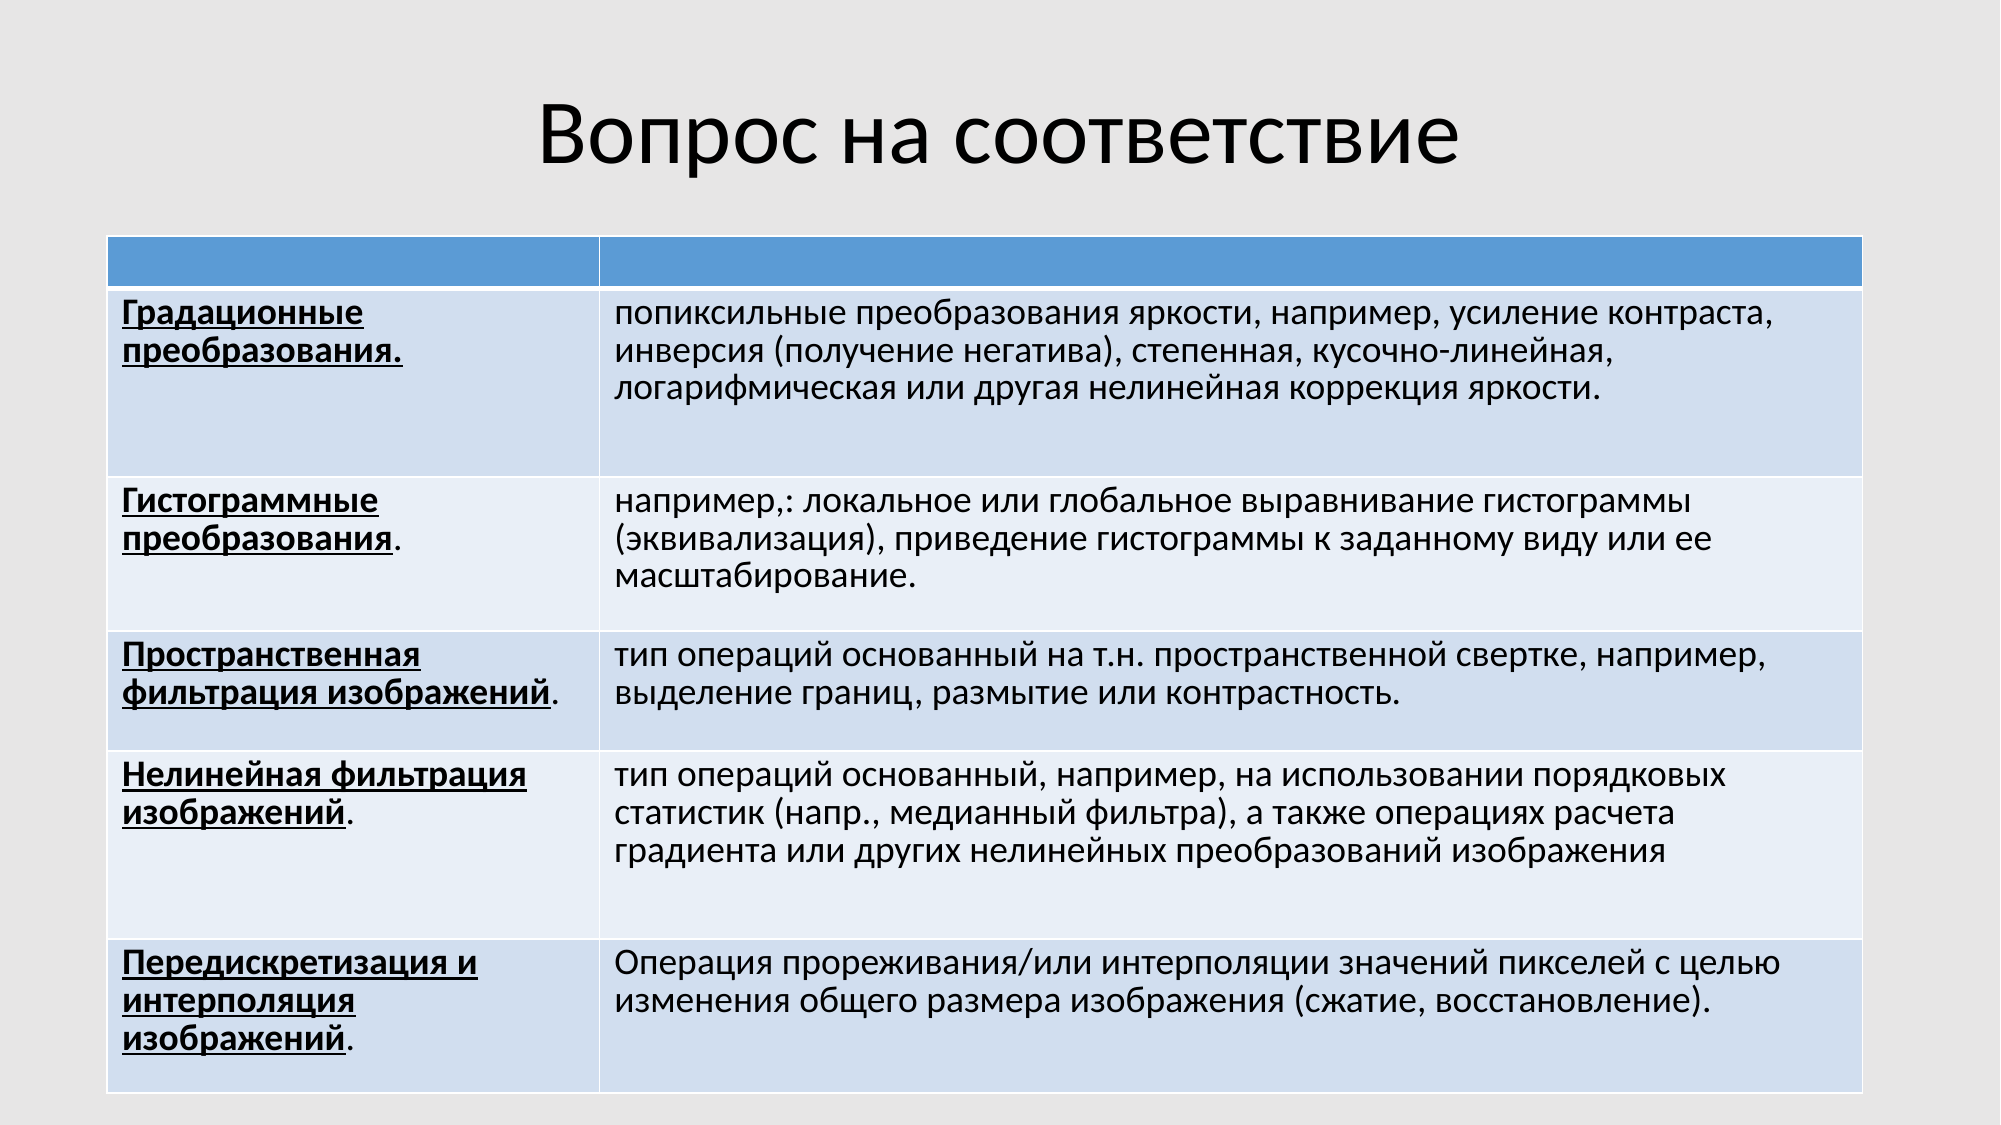

# Вопрос на соответствие
|  |  |
| --- | --- |
| Градационные преобразования. | попиксильные преобразования яркости, например, усиление контраста, инверсия (получение негатива), степенная, кусочно-линейная, логарифмическая или другая нелинейная коррекция яркости. |
| Гистограммные преобразования. | например,: локальное или глобальное выравнивание гистограммы (эквивализация), приведение гистограммы к заданному виду или ее масштабирование. |
| Пространственная фильтрация изображений. | тип операций основанный на т.н. пространственной свертке, например, выделение границ, размытие или контрастность. |
| Нелинейная фильтрация изображений. | тип операций основанный, например, на использовании порядковых статистик (напр., медианный фильтра), а также операциях расчета градиента или других нелинейных преобразований изображения |
| Передискретизация и интерполяция изображений. | Операция прореживания/или интерполяции значений пикселей с целью изменения общего размера изображения (сжатие, восстановление). |